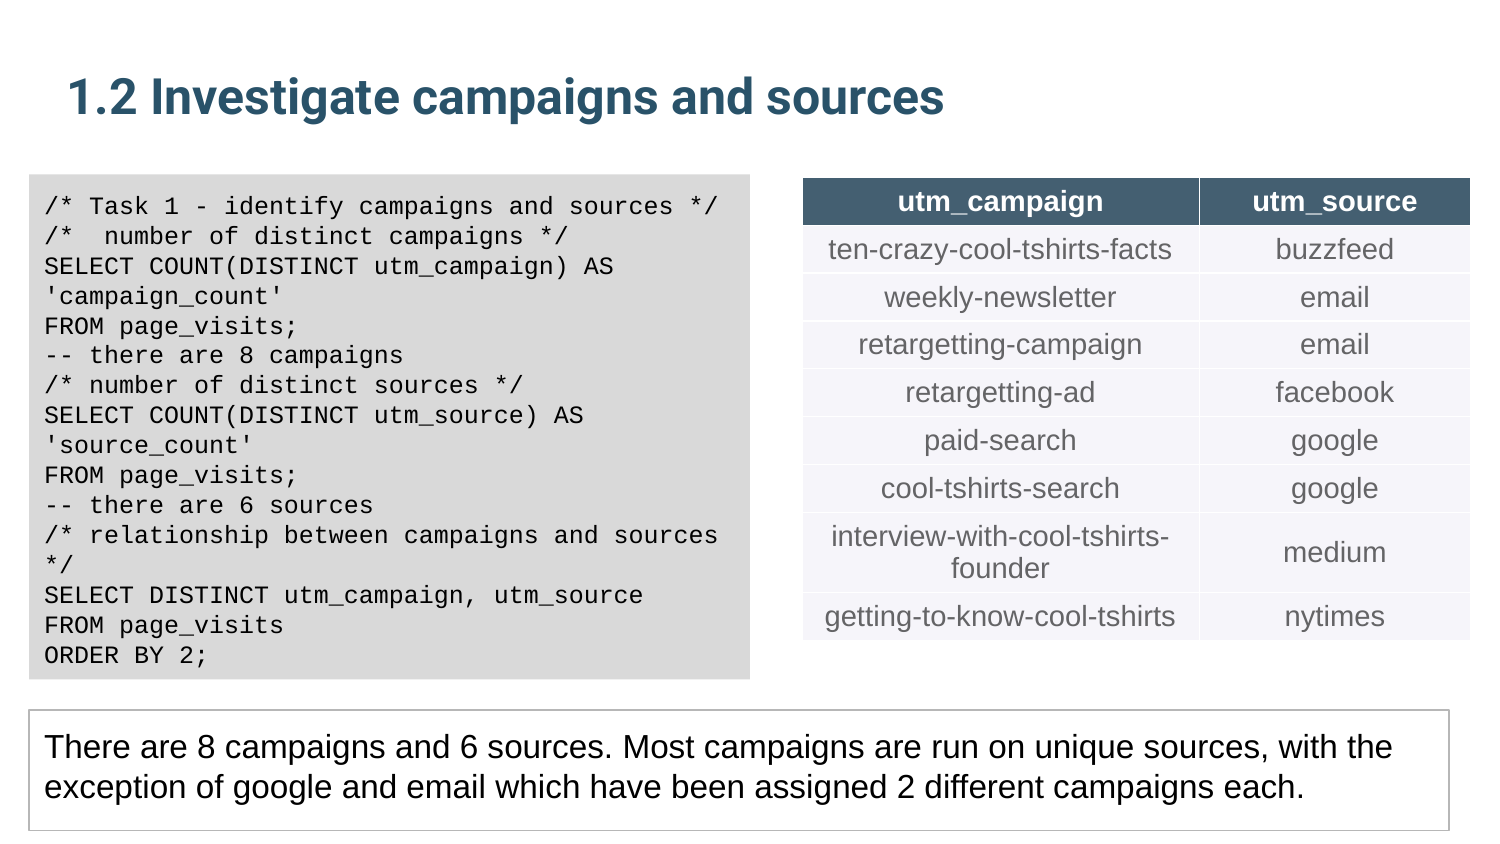

1.2 Investigate campaigns and sources
/* Task 1 - identify campaigns and sources */
/*  number of distinct campaigns */
SELECT COUNT(DISTINCT utm_campaign) AS 'campaign_count'
FROM page_visits;
-- there are 8 campaigns
/* number of distinct sources */
SELECT COUNT(DISTINCT utm_source) AS 'source_count'
FROM page_visits;
-- there are 6 sources
/* relationship between campaigns and sources */
SELECT DISTINCT utm_campaign, utm_source
FROM page_visits
ORDER BY 2;
| utm\_campaign | utm\_source |
| --- | --- |
| ten-crazy-cool-tshirts-facts | buzzfeed |
| weekly-newsletter | email |
| retargetting-campaign | email |
| retargetting-ad | facebook |
| paid-search | google |
| cool-tshirts-search | google |
| interview-with-cool-tshirts-founder | medium |
| getting-to-know-cool-tshirts | nytimes |
There are 8 campaigns and 6 sources. Most campaigns are run on unique sources, with the exception of google and email which have been assigned 2 different campaigns each.